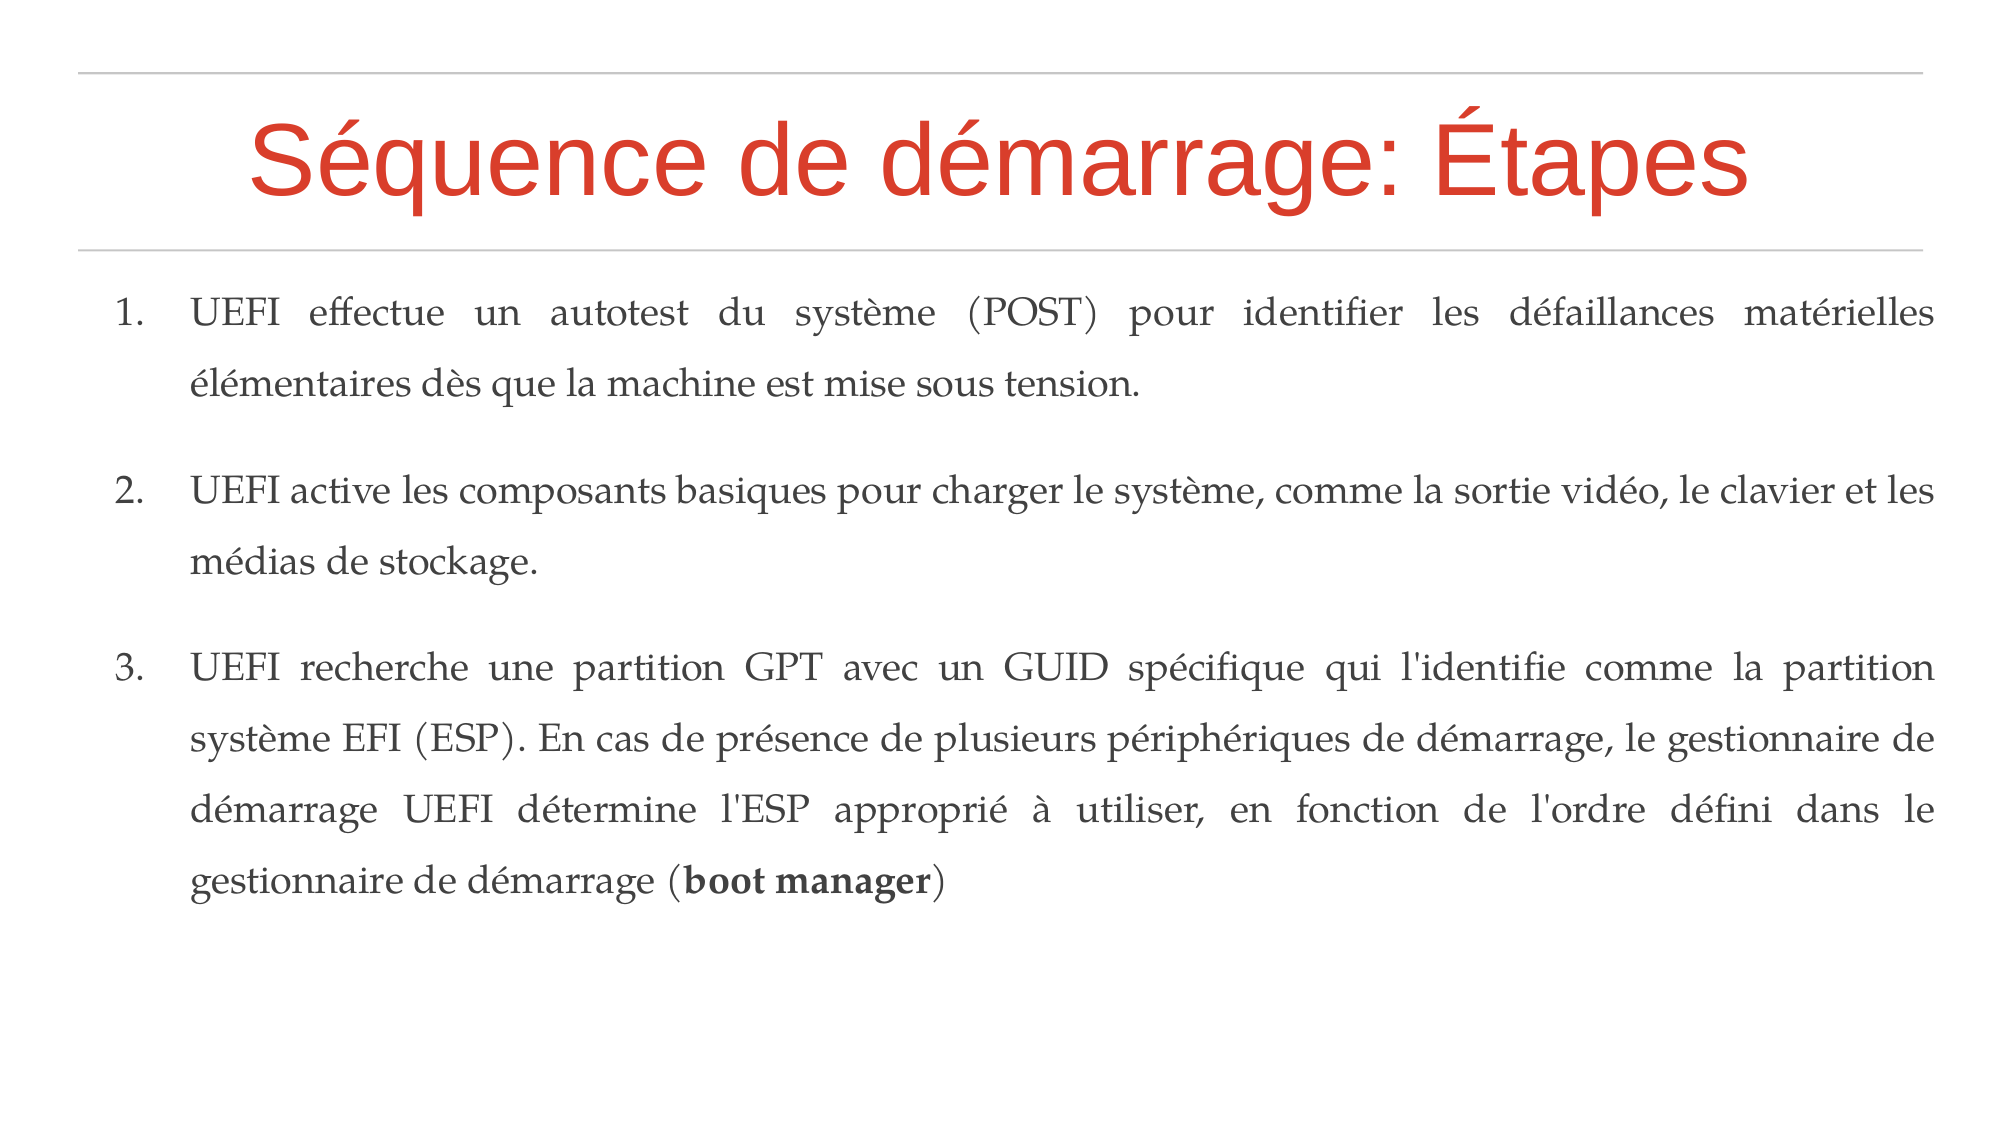

# Séquence de démarrage: Étapes
UEFI effectue un autotest du système (POST) pour identifier les défaillances matérielles élémentaires dès que la machine est mise sous tension.
UEFI active les composants basiques pour charger le système, comme la sortie vidéo, le clavier et les médias de stockage.
UEFI recherche une partition GPT avec un GUID spécifique qui l'identifie comme la partition système EFI (ESP). En cas de présence de plusieurs périphériques de démarrage, le gestionnaire de démarrage UEFI détermine l'ESP approprié à utiliser, en fonction de l'ordre défini dans le gestionnaire de démarrage (boot manager)